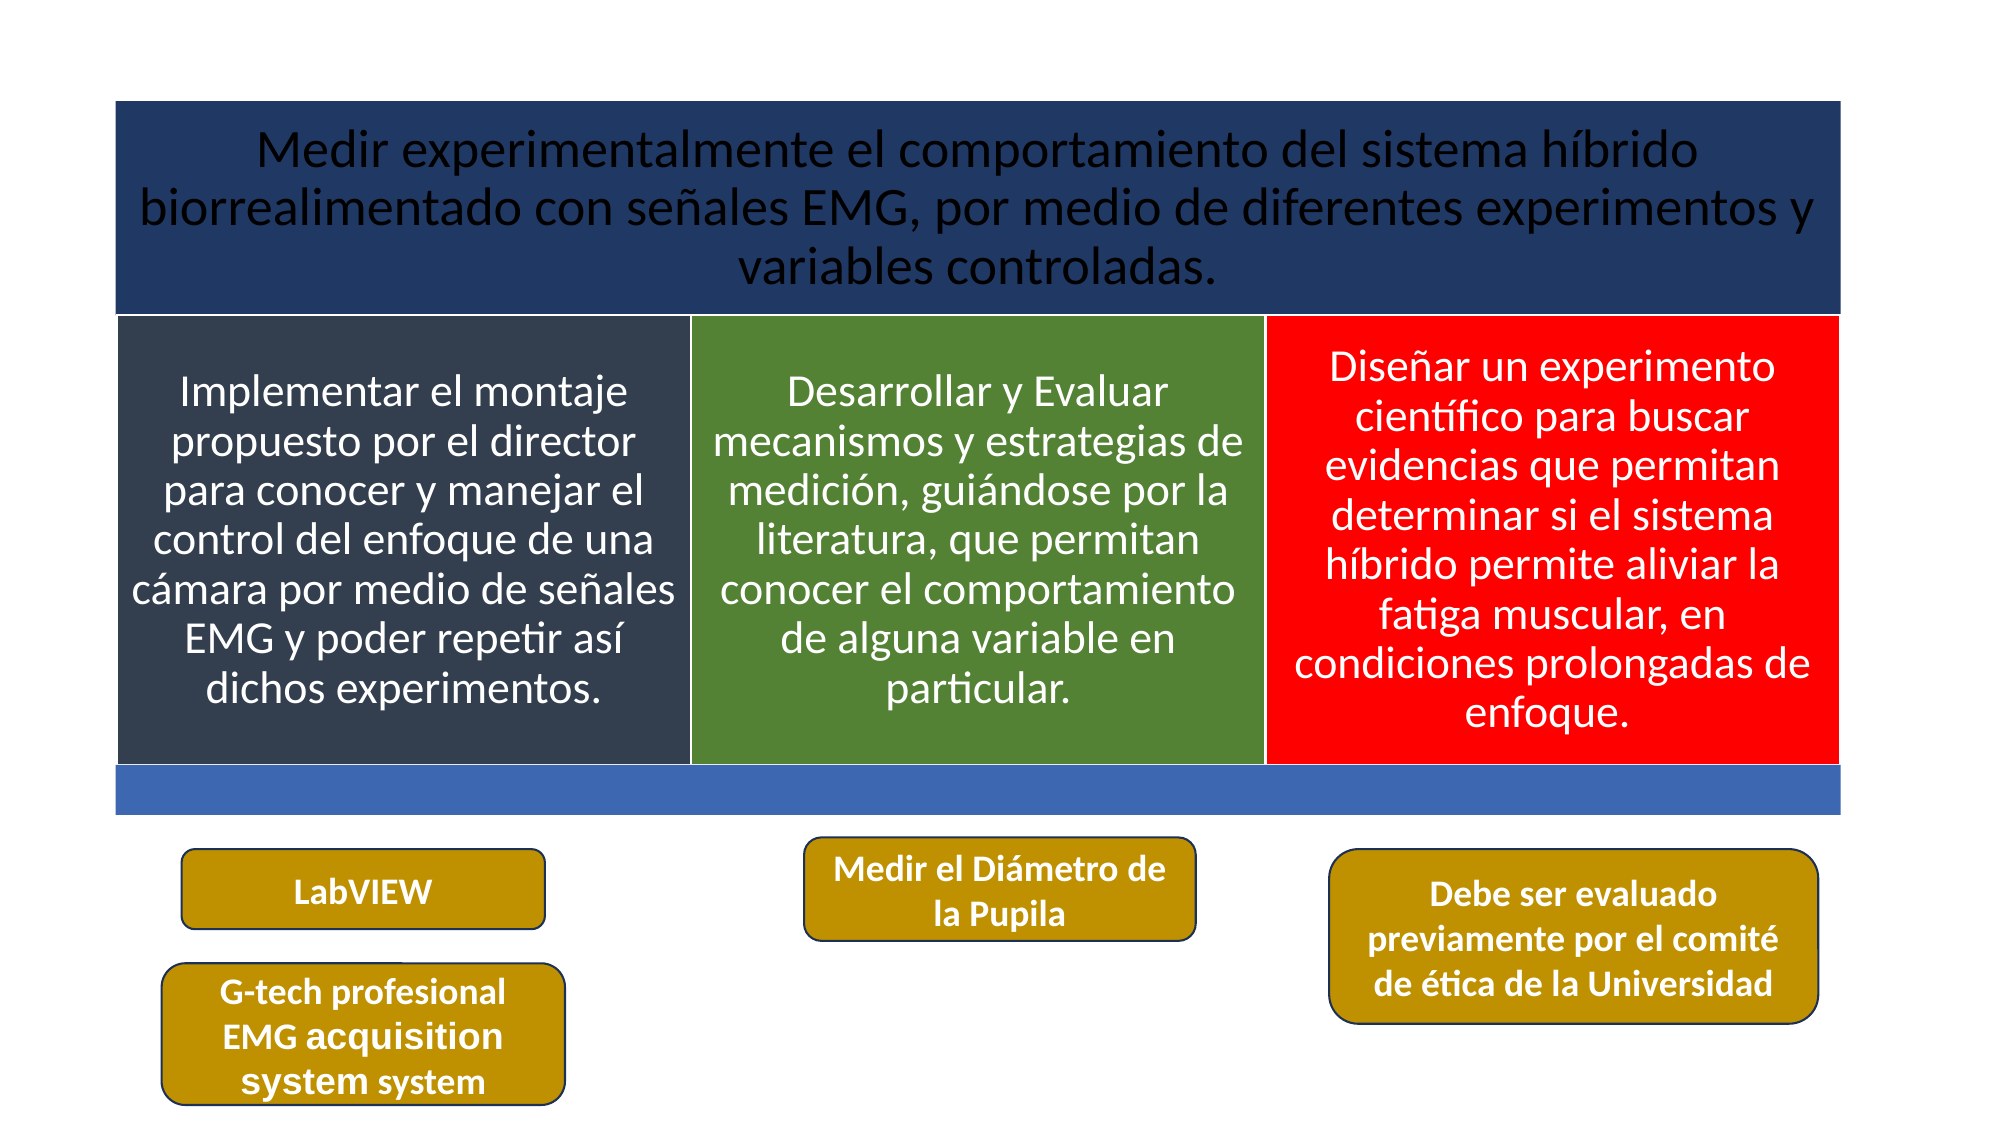

Medir experimentalmente el comportamiento del sistema híbrido biorrealimentado con señales EMG, por medio de diferentes experimentos y variables controladas.
Implementar el montaje propuesto por el director para conocer y manejar el control del enfoque de una cámara por medio de señales EMG y poder repetir así dichos experimentos.
Desarrollar y Evaluar mecanismos y estrategias de medición, guiándose por la literatura, que permitan conocer el comportamiento de alguna variable en particular.
Diseñar un experimento científico para buscar evidencias que permitan determinar si el sistema híbrido permite aliviar la fatiga muscular, en condiciones prolongadas de enfoque.
Medir el Diámetro de la Pupila
LabVIEW
Debe ser evaluado previamente por el comité de ética de la Universidad
G-tech profesional EMG acquisition system system